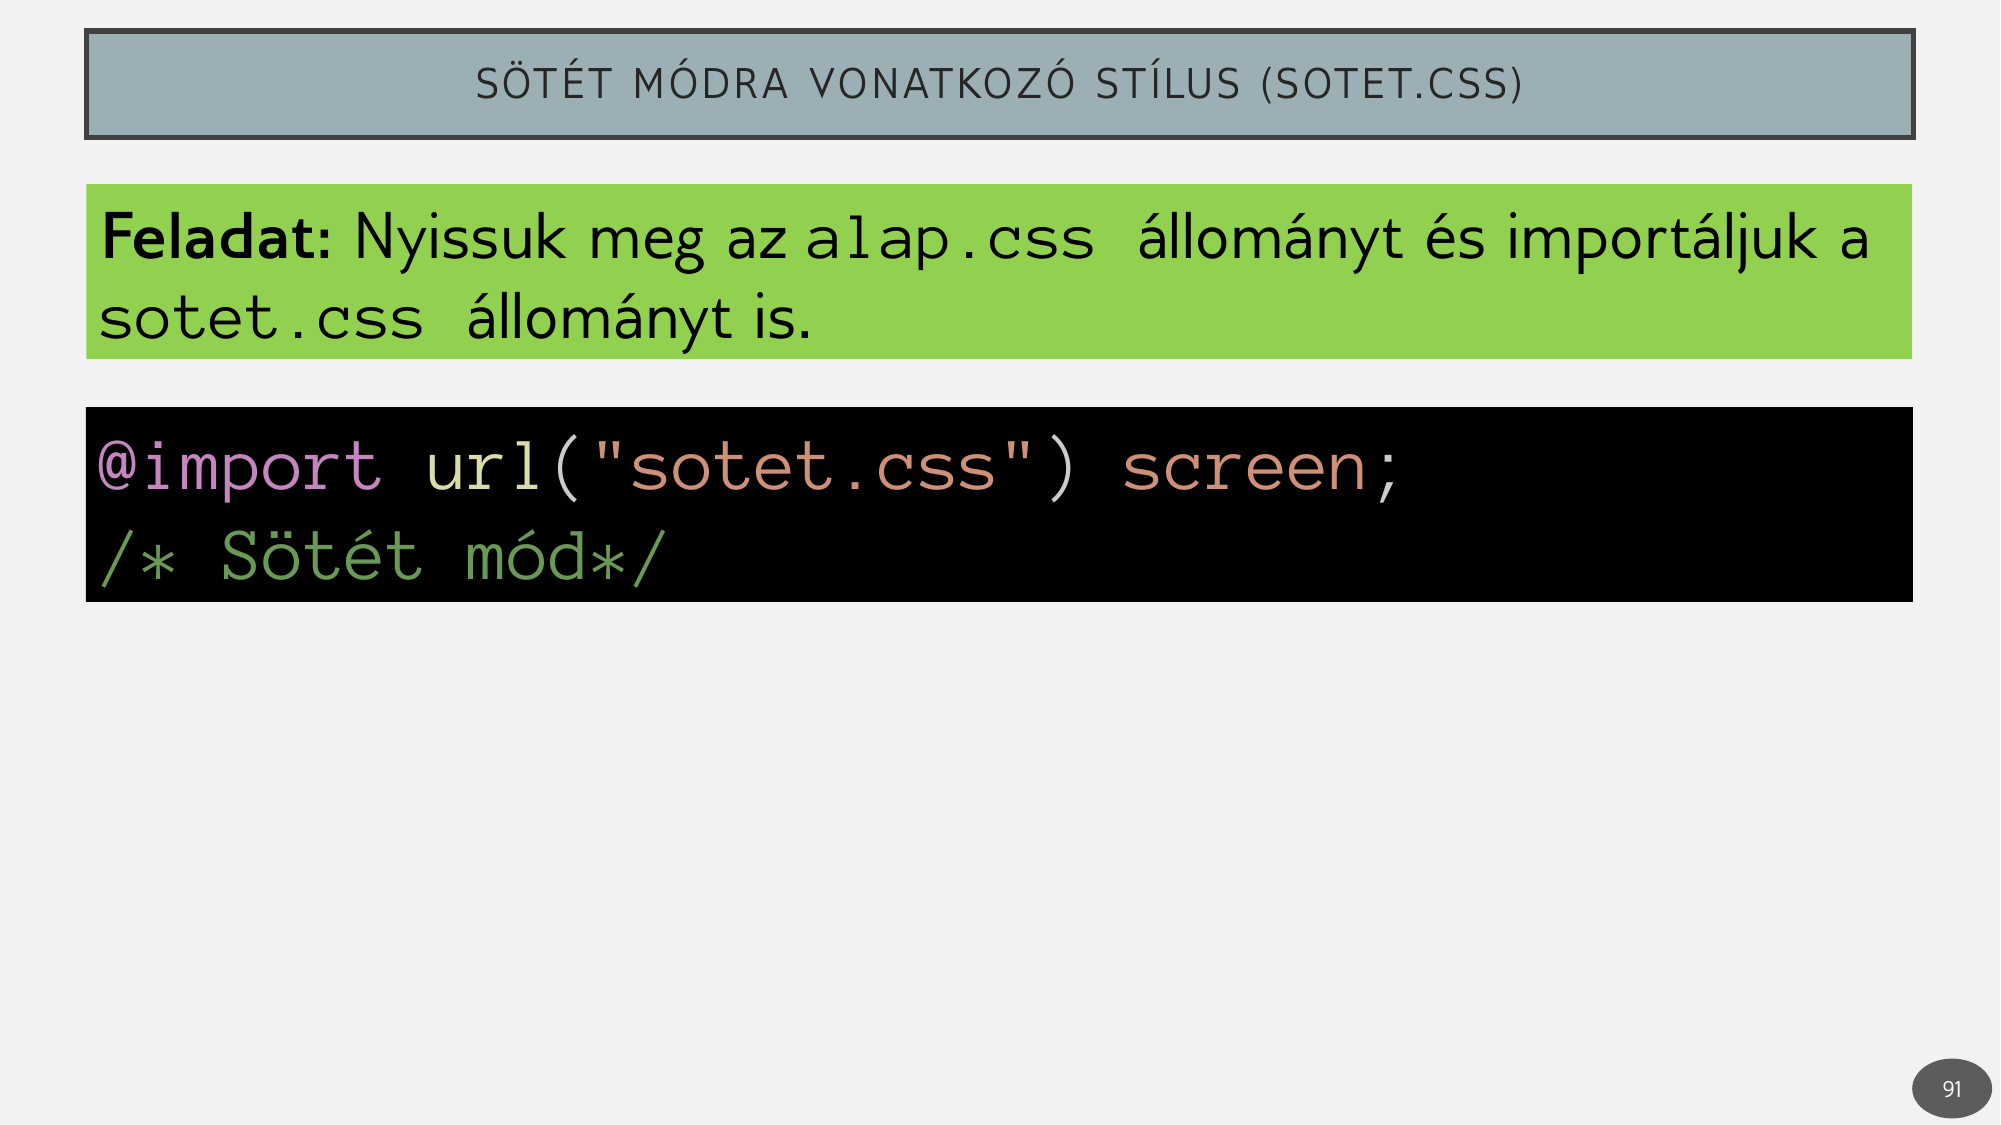

# Sötét módra vonatkozó stílus (Sotet.css)
Feladat: Nyissuk meg az alap.css állományt és importáljuk a sotet.css állományt is.
@import url("sotet.css") screen;
/* Sötét mód*/
91